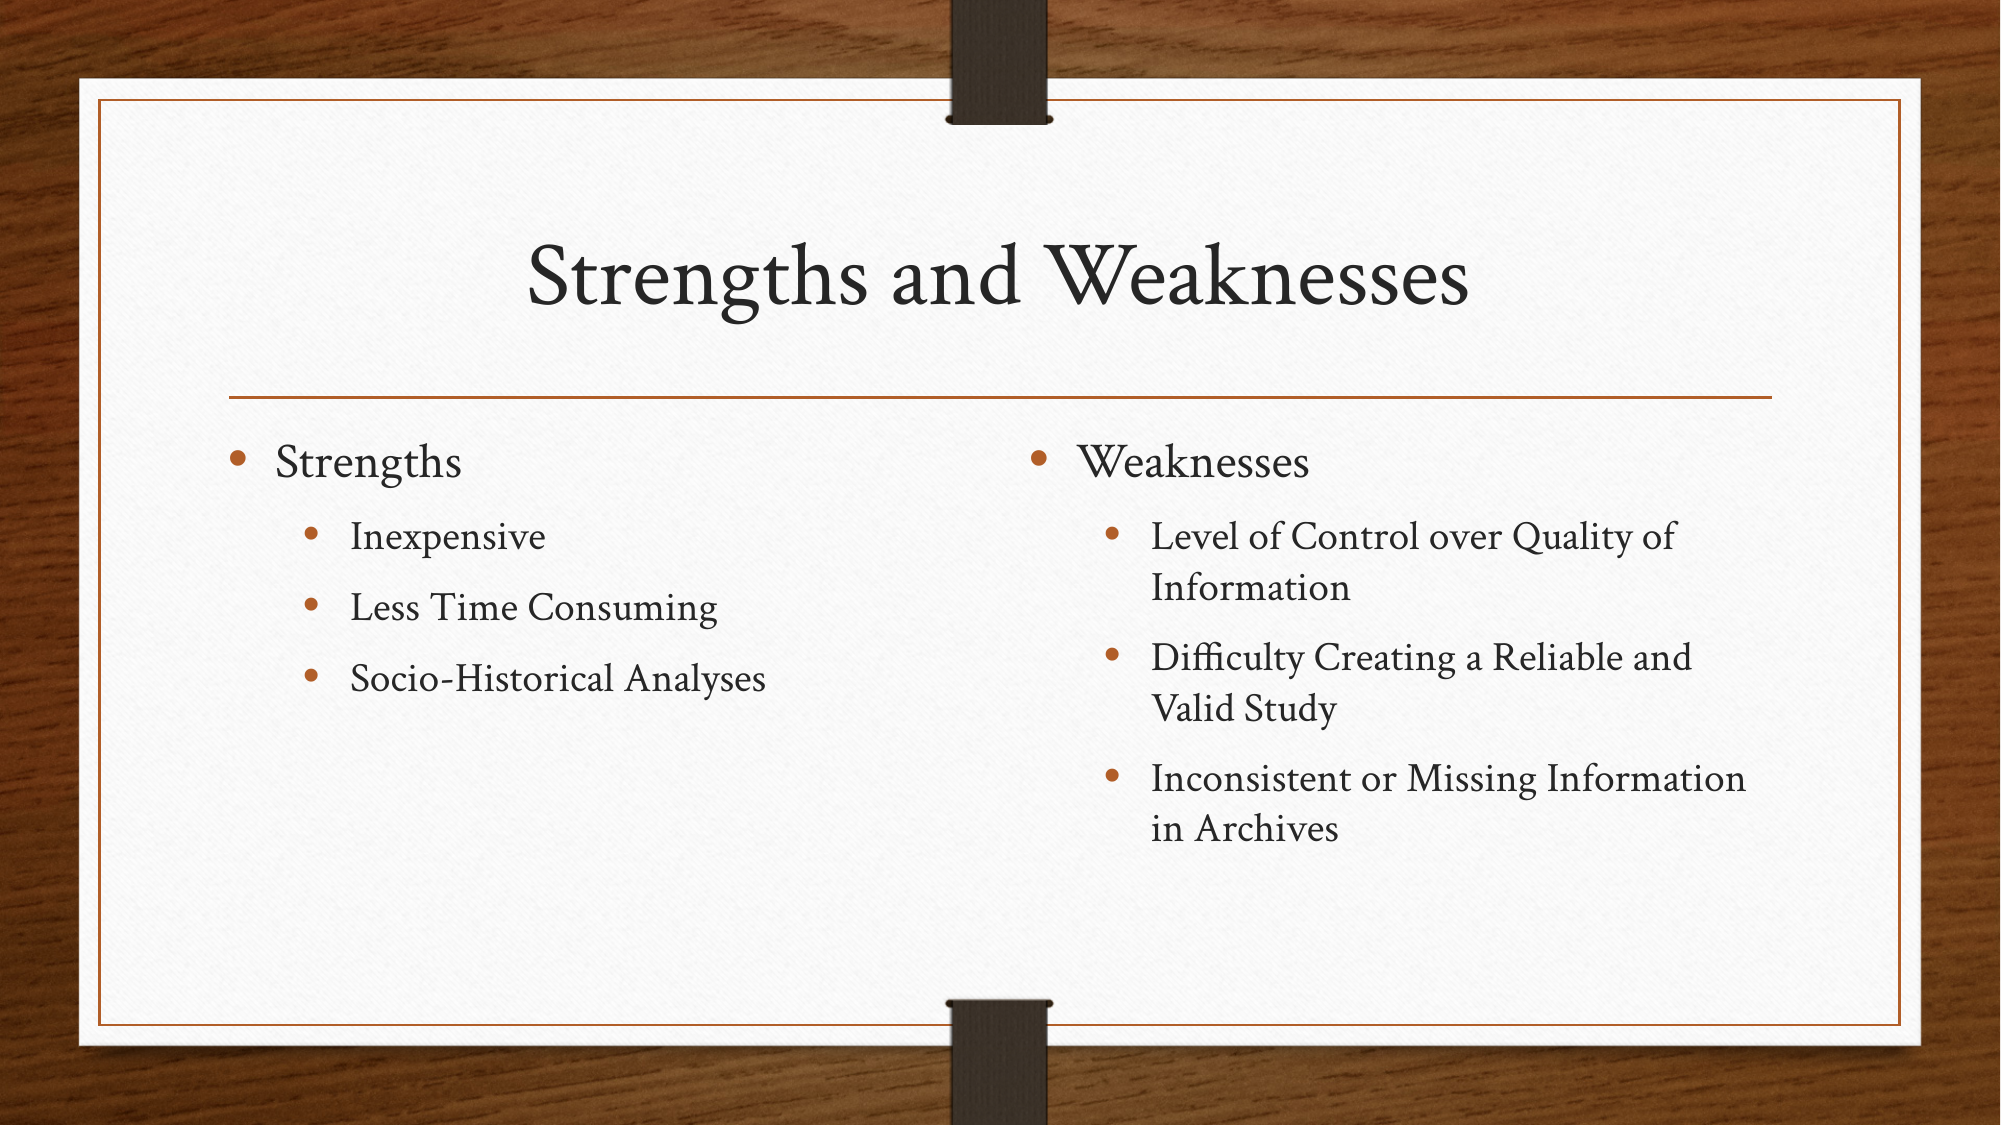

# Strengths and Weaknesses
Strengths
Inexpensive
Less Time Consuming
Socio-Historical Analyses
Weaknesses
Level of Control over Quality of Information
Difficulty Creating a Reliable and Valid Study
Inconsistent or Missing Information in Archives